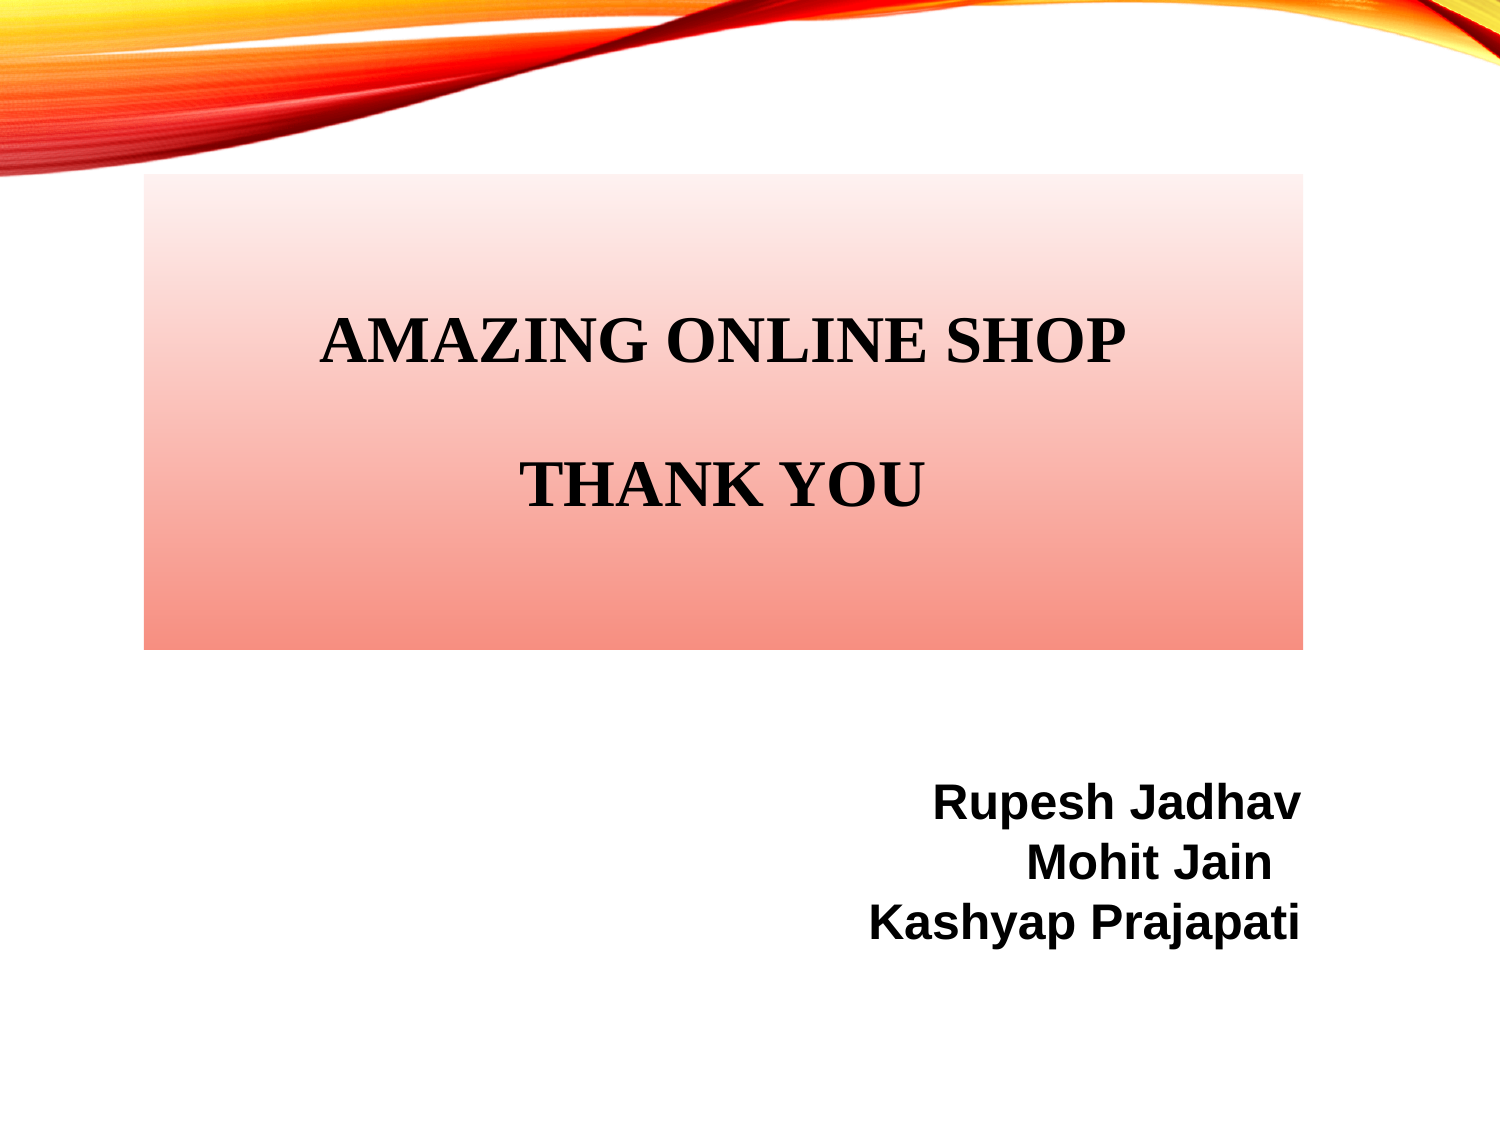

# Amazing online shop Thank You
Rupesh Jadhav
Mohit Jain
Kashyap Prajapati